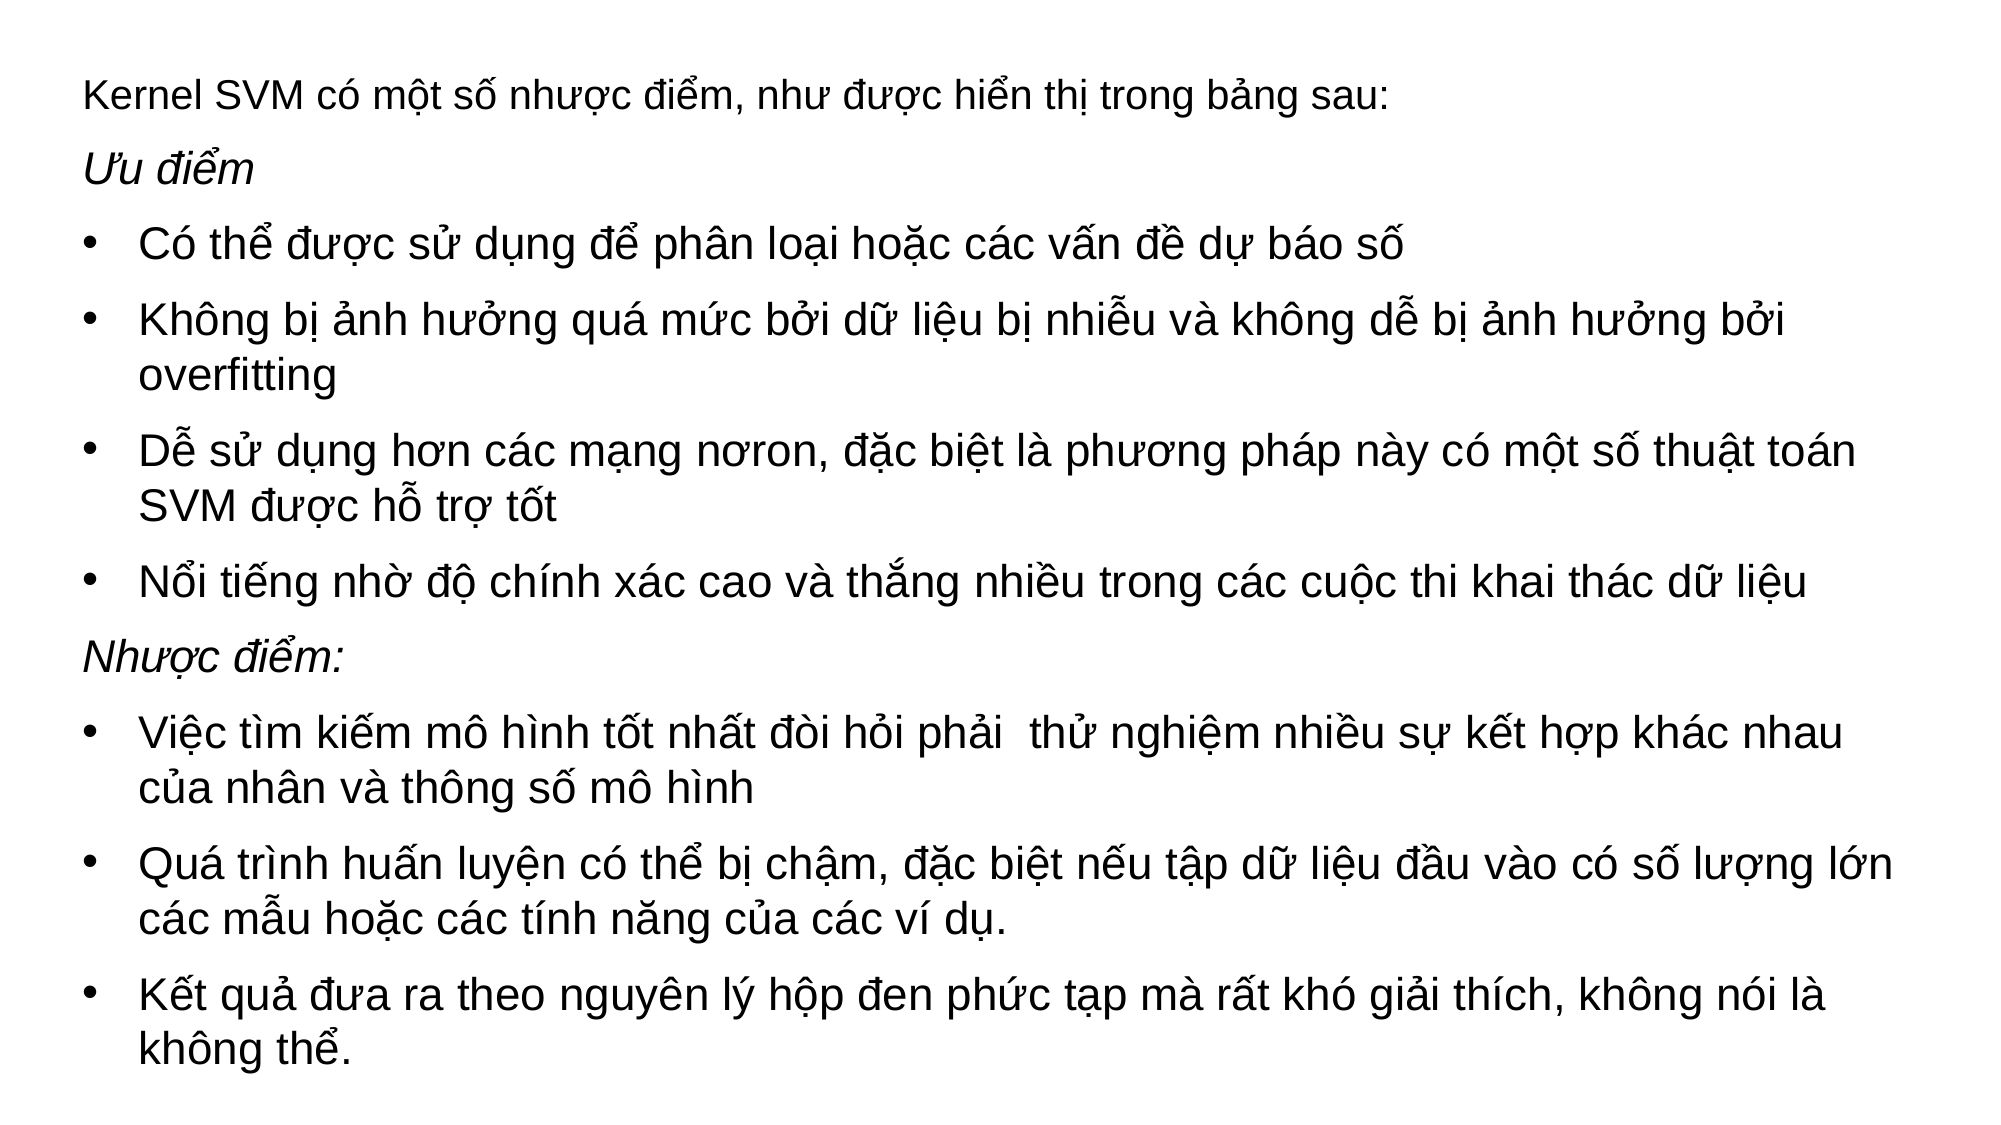

#
Kernel SVM có một số nhược điểm, như được hiển thị trong bảng sau:
Ưu điểm
Có thể được sử dụng để phân loại hoặc các vấn đề dự báo số
Không bị ảnh hưởng quá mức bởi dữ liệu bị nhiễu và không dễ bị ảnh hưởng bởi overfitting
Dễ sử dụng hơn các mạng nơron, đặc biệt là phương pháp này có một số thuật toán SVM được hỗ trợ tốt
Nổi tiếng nhờ độ chính xác cao và thắng nhiều trong các cuộc thi khai thác dữ liệu
Nhược điểm:
Việc tìm kiếm mô hình tốt nhất đòi hỏi phải  thử nghiệm nhiều sự kết hợp khác nhau của nhân và thông số mô hình
Quá trình huấn luyện có thể bị chậm, đặc biệt nếu tập dữ liệu đầu vào có số lượng lớn các mẫu hoặc các tính năng của các ví dụ.
Kết quả đưa ra theo nguyên lý hộp đen phức tạp mà rất khó giải thích, không nói là không thể.